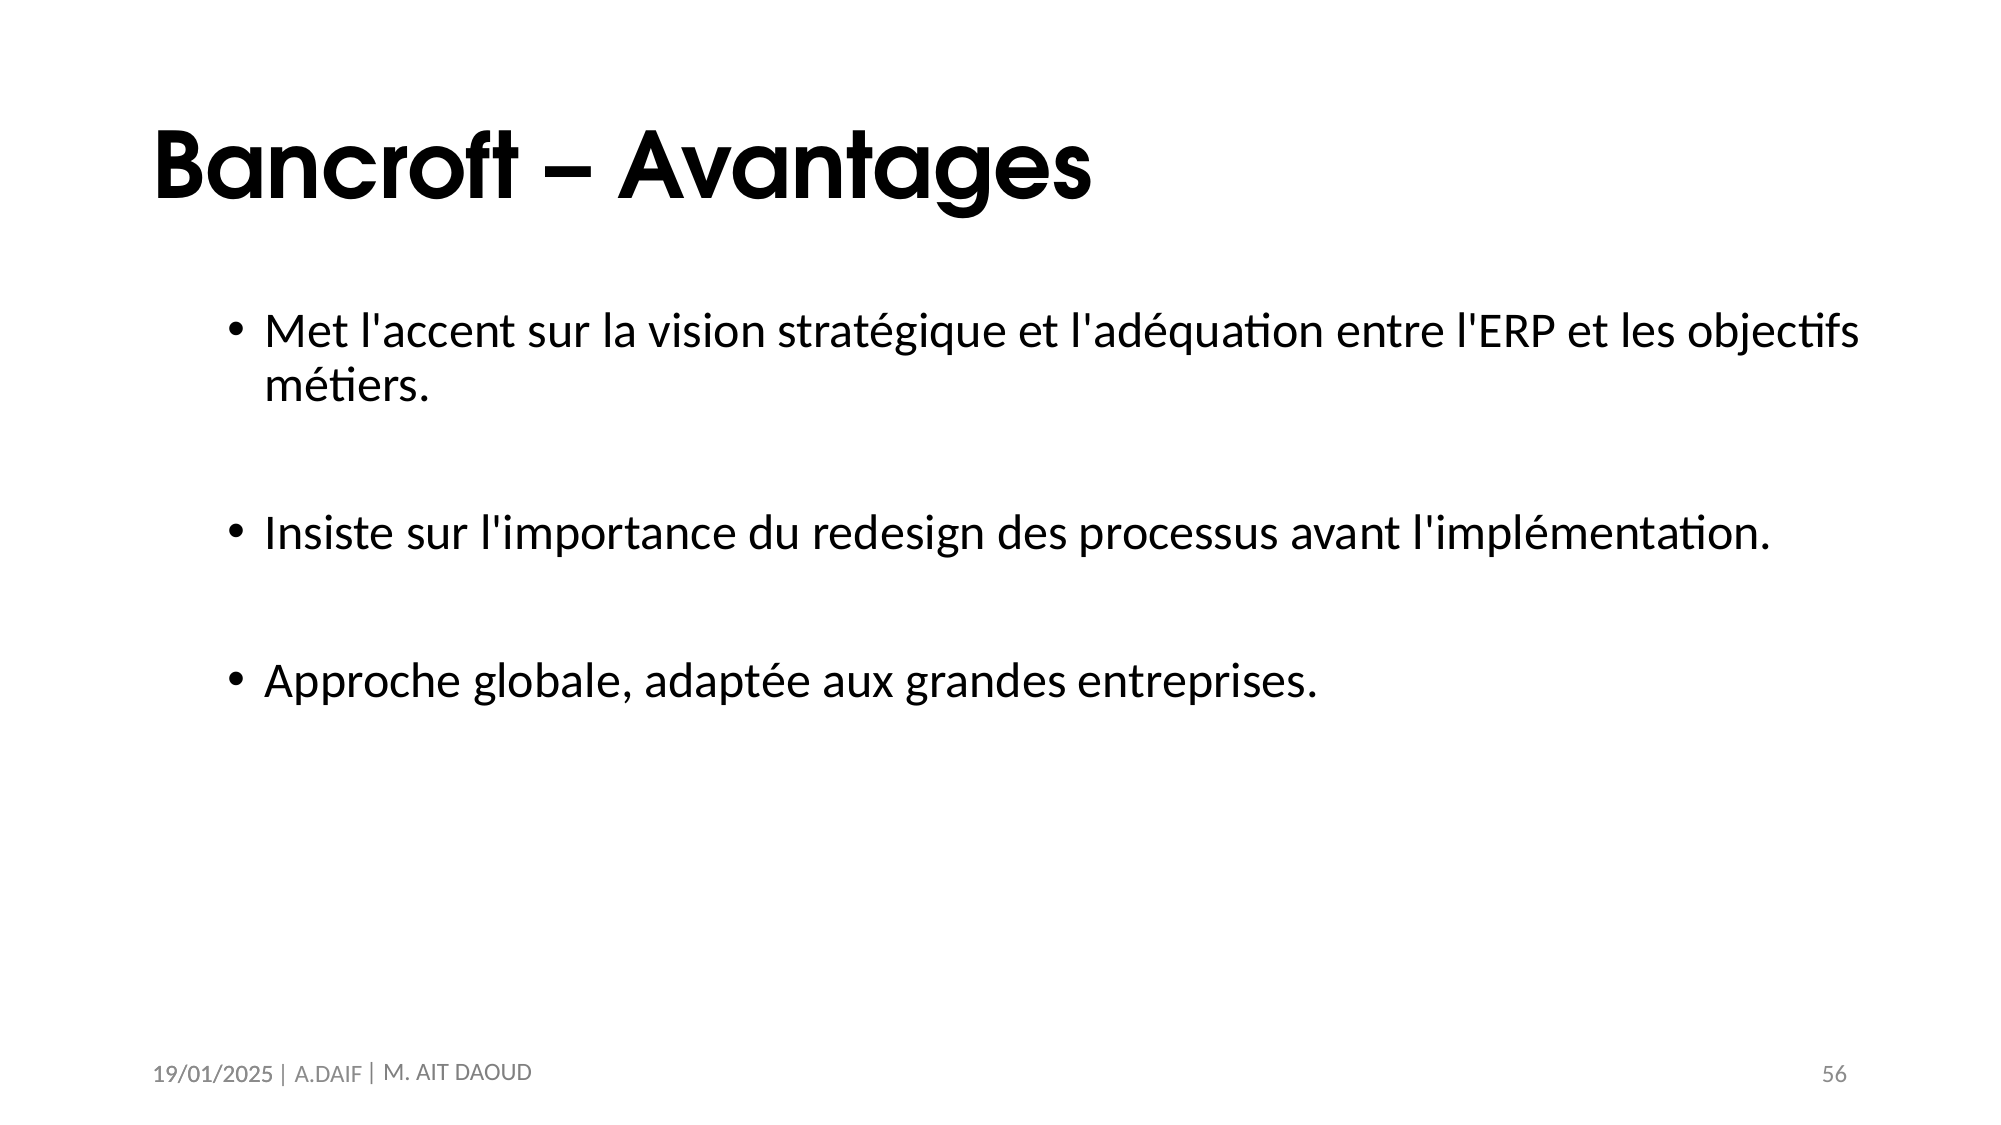

# Bancroft – Avantages

Met l'accent sur la vision stratégique et l'adéquation entre l'ERP et les objectifs métiers.

Insiste sur l'importance du redesign des processus avant l'implémentation.

Approche globale, adaptée aux grandes entreprises.
19/01/2025
56